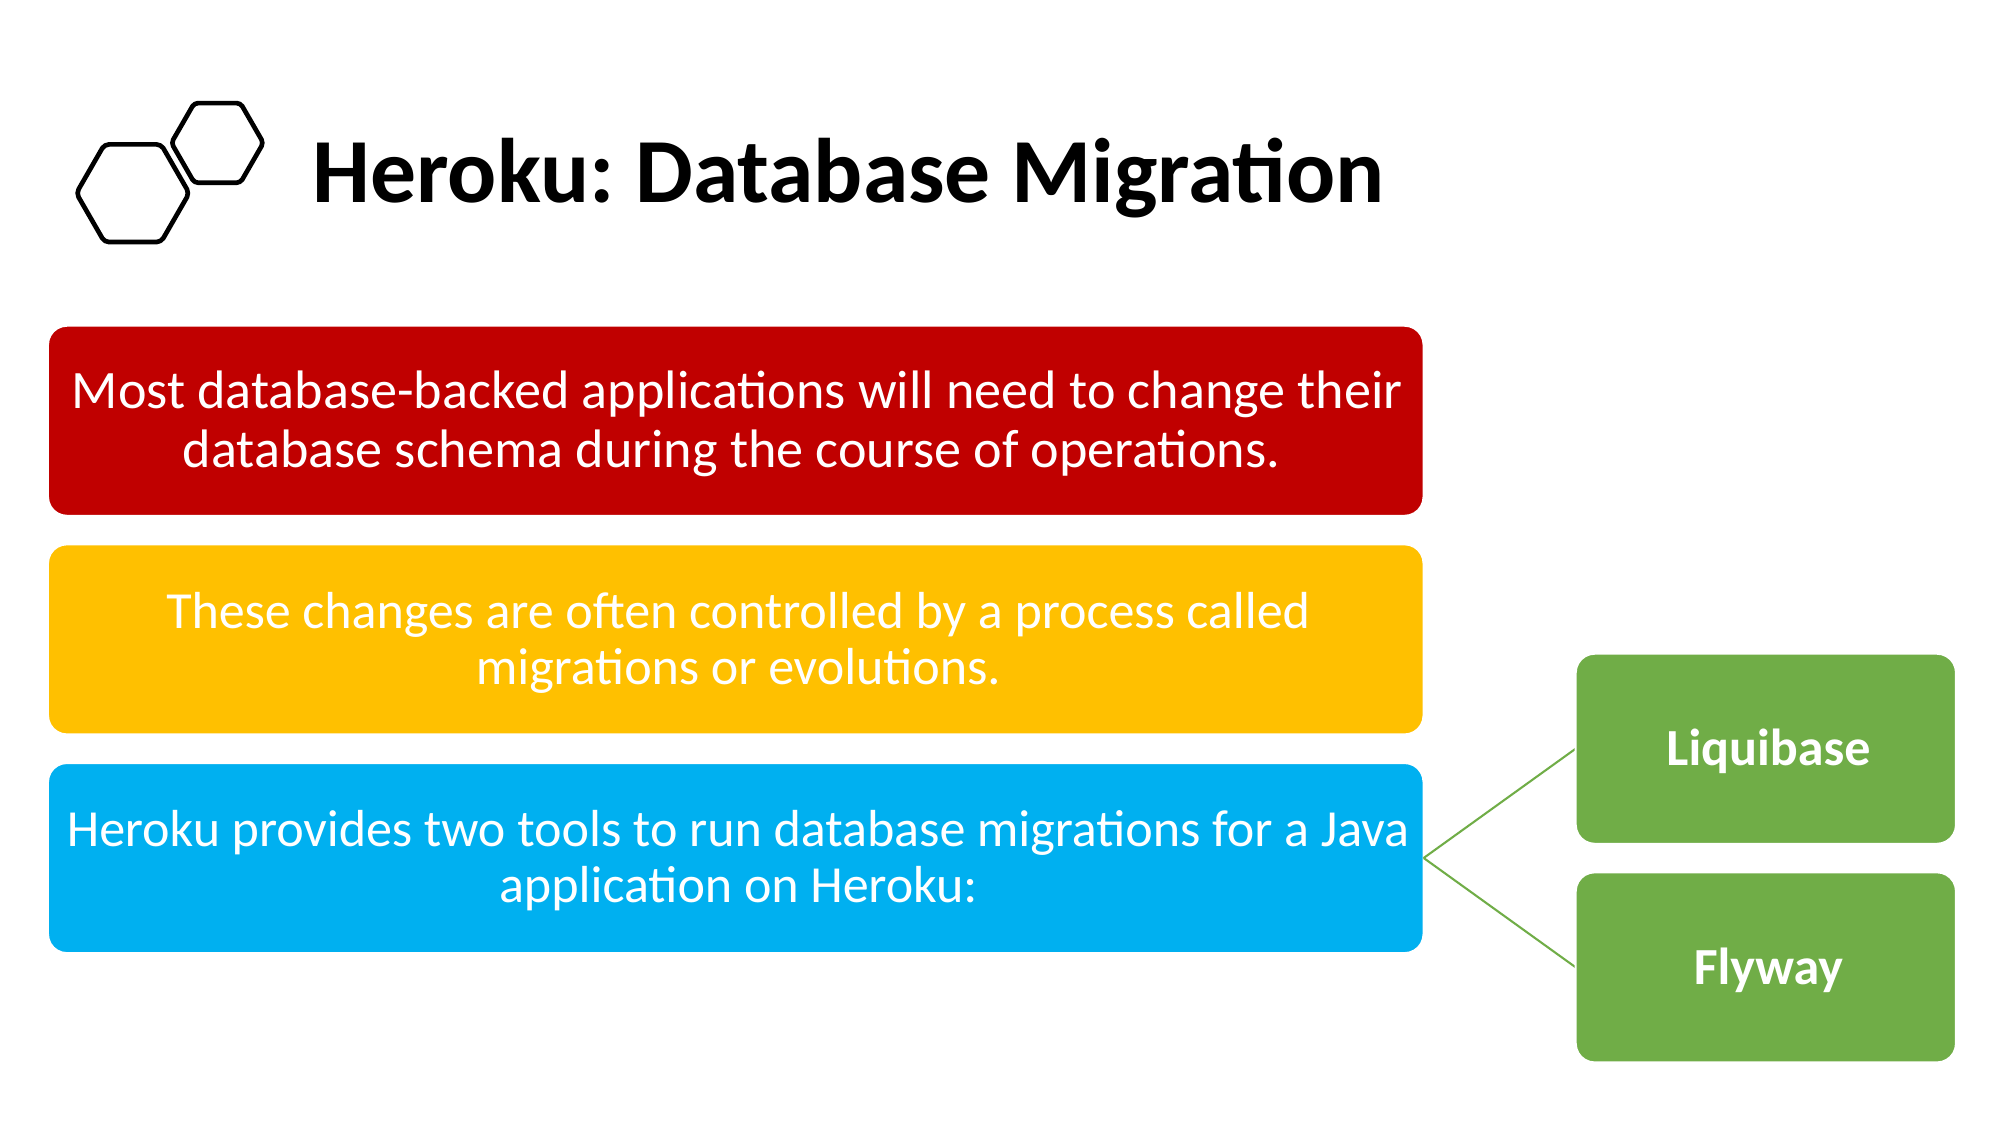

# Heroku: Database Migration

Most database-backed applications will need to change their database schema during the course of operations.
These changes are often controlled by a process called migrations or evolutions.
Heroku provides two tools to run database migrations for a Java application on Heroku:

Liquibase

Flyway